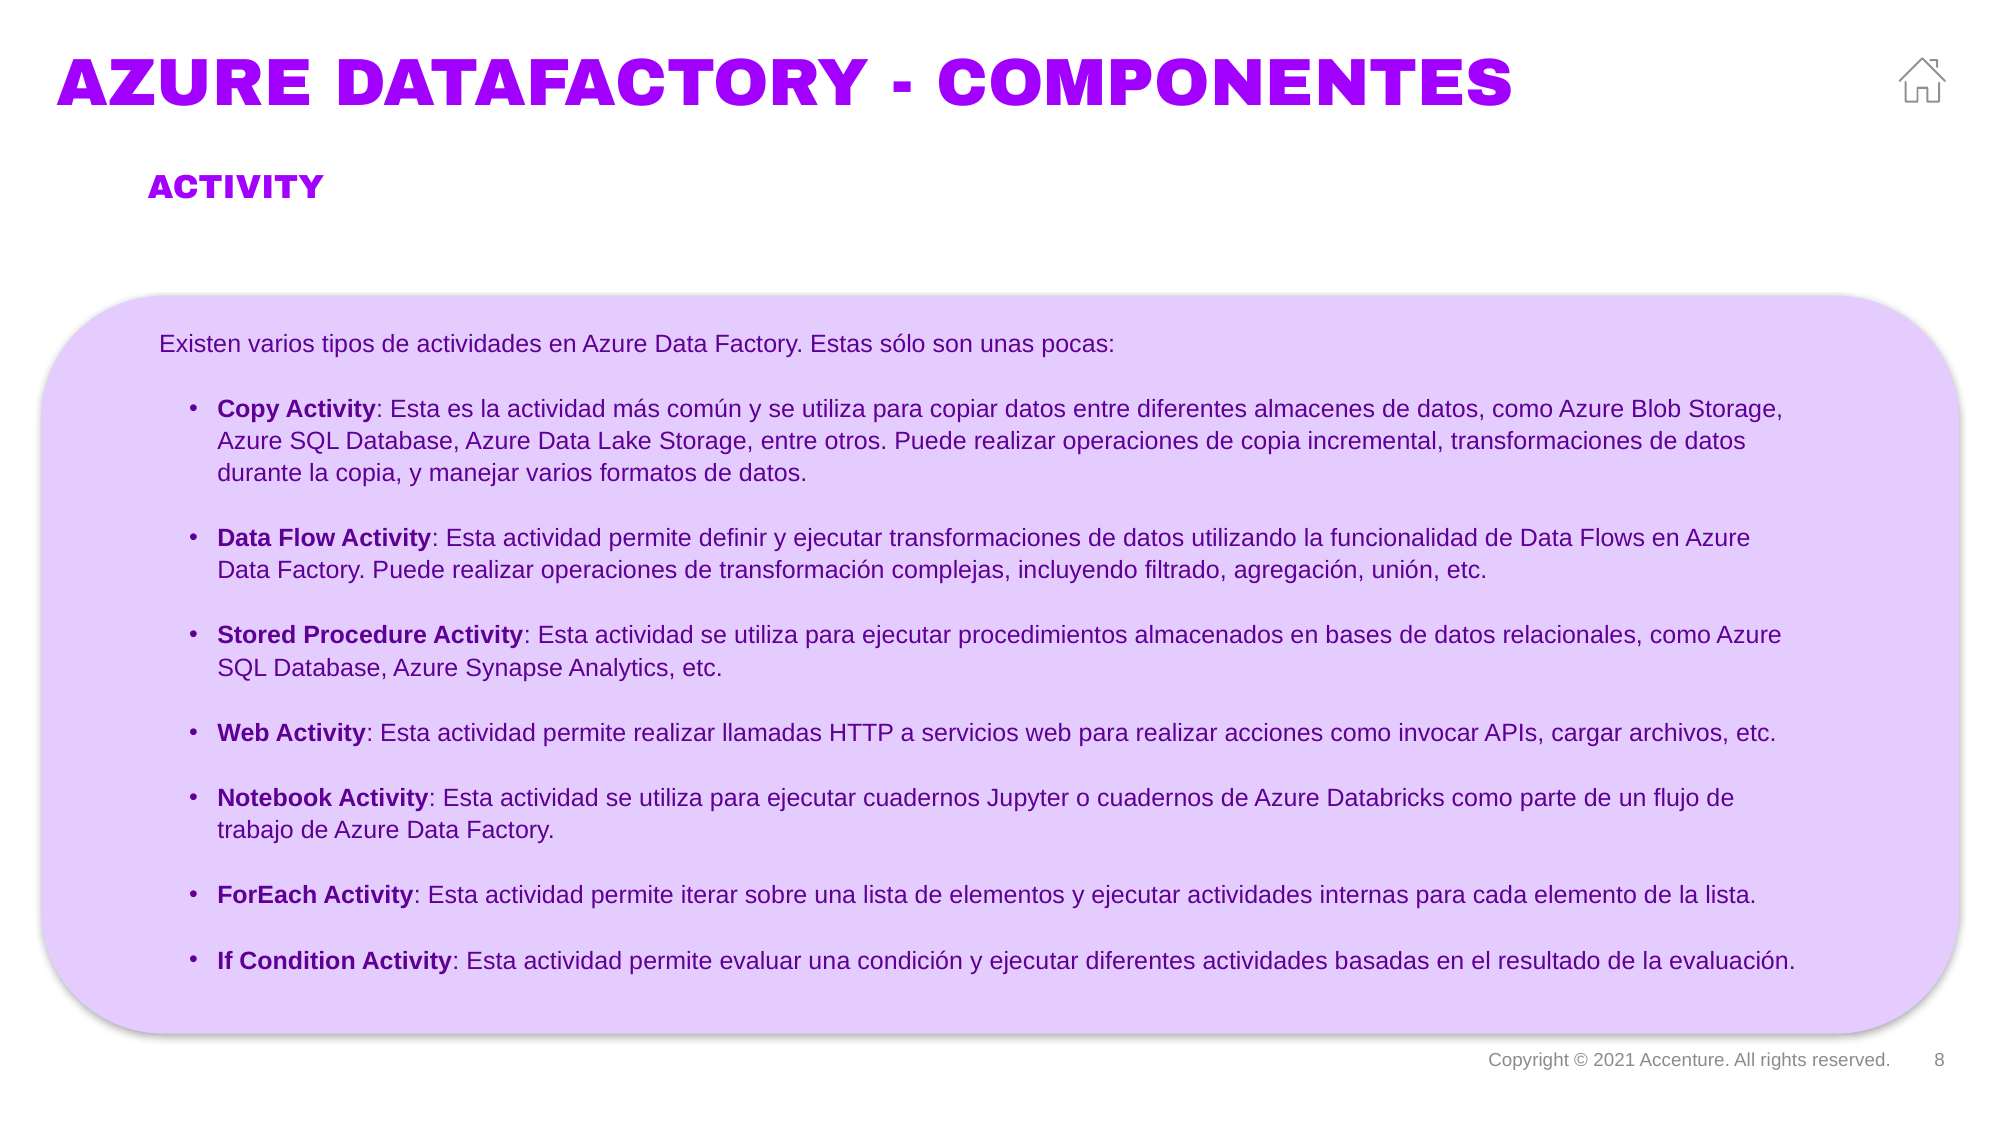

# Azure datafactory - componentes
activity

Existen varios tipos de actividades en Azure Data Factory. Estas sólo son unas pocas:
Copy Activity: Esta es la actividad más común y se utiliza para copiar datos entre diferentes almacenes de datos, como Azure Blob Storage, Azure SQL Database, Azure Data Lake Storage, entre otros. Puede realizar operaciones de copia incremental, transformaciones de datos durante la copia, y manejar varios formatos de datos.
Data Flow Activity: Esta actividad permite definir y ejecutar transformaciones de datos utilizando la funcionalidad de Data Flows en Azure Data Factory. Puede realizar operaciones de transformación complejas, incluyendo filtrado, agregación, unión, etc.
Stored Procedure Activity: Esta actividad se utiliza para ejecutar procedimientos almacenados en bases de datos relacionales, como Azure SQL Database, Azure Synapse Analytics, etc.
Web Activity: Esta actividad permite realizar llamadas HTTP a servicios web para realizar acciones como invocar APIs, cargar archivos, etc.
Notebook Activity: Esta actividad se utiliza para ejecutar cuadernos Jupyter o cuadernos de Azure Databricks como parte de un flujo de trabajo de Azure Data Factory.
ForEach Activity: Esta actividad permite iterar sobre una lista de elementos y ejecutar actividades internas para cada elemento de la lista.
If Condition Activity: Esta actividad permite evaluar una condición y ejecutar diferentes actividades basadas en el resultado de la evaluación.
Copyright © 2021 Accenture. All rights reserved.
8